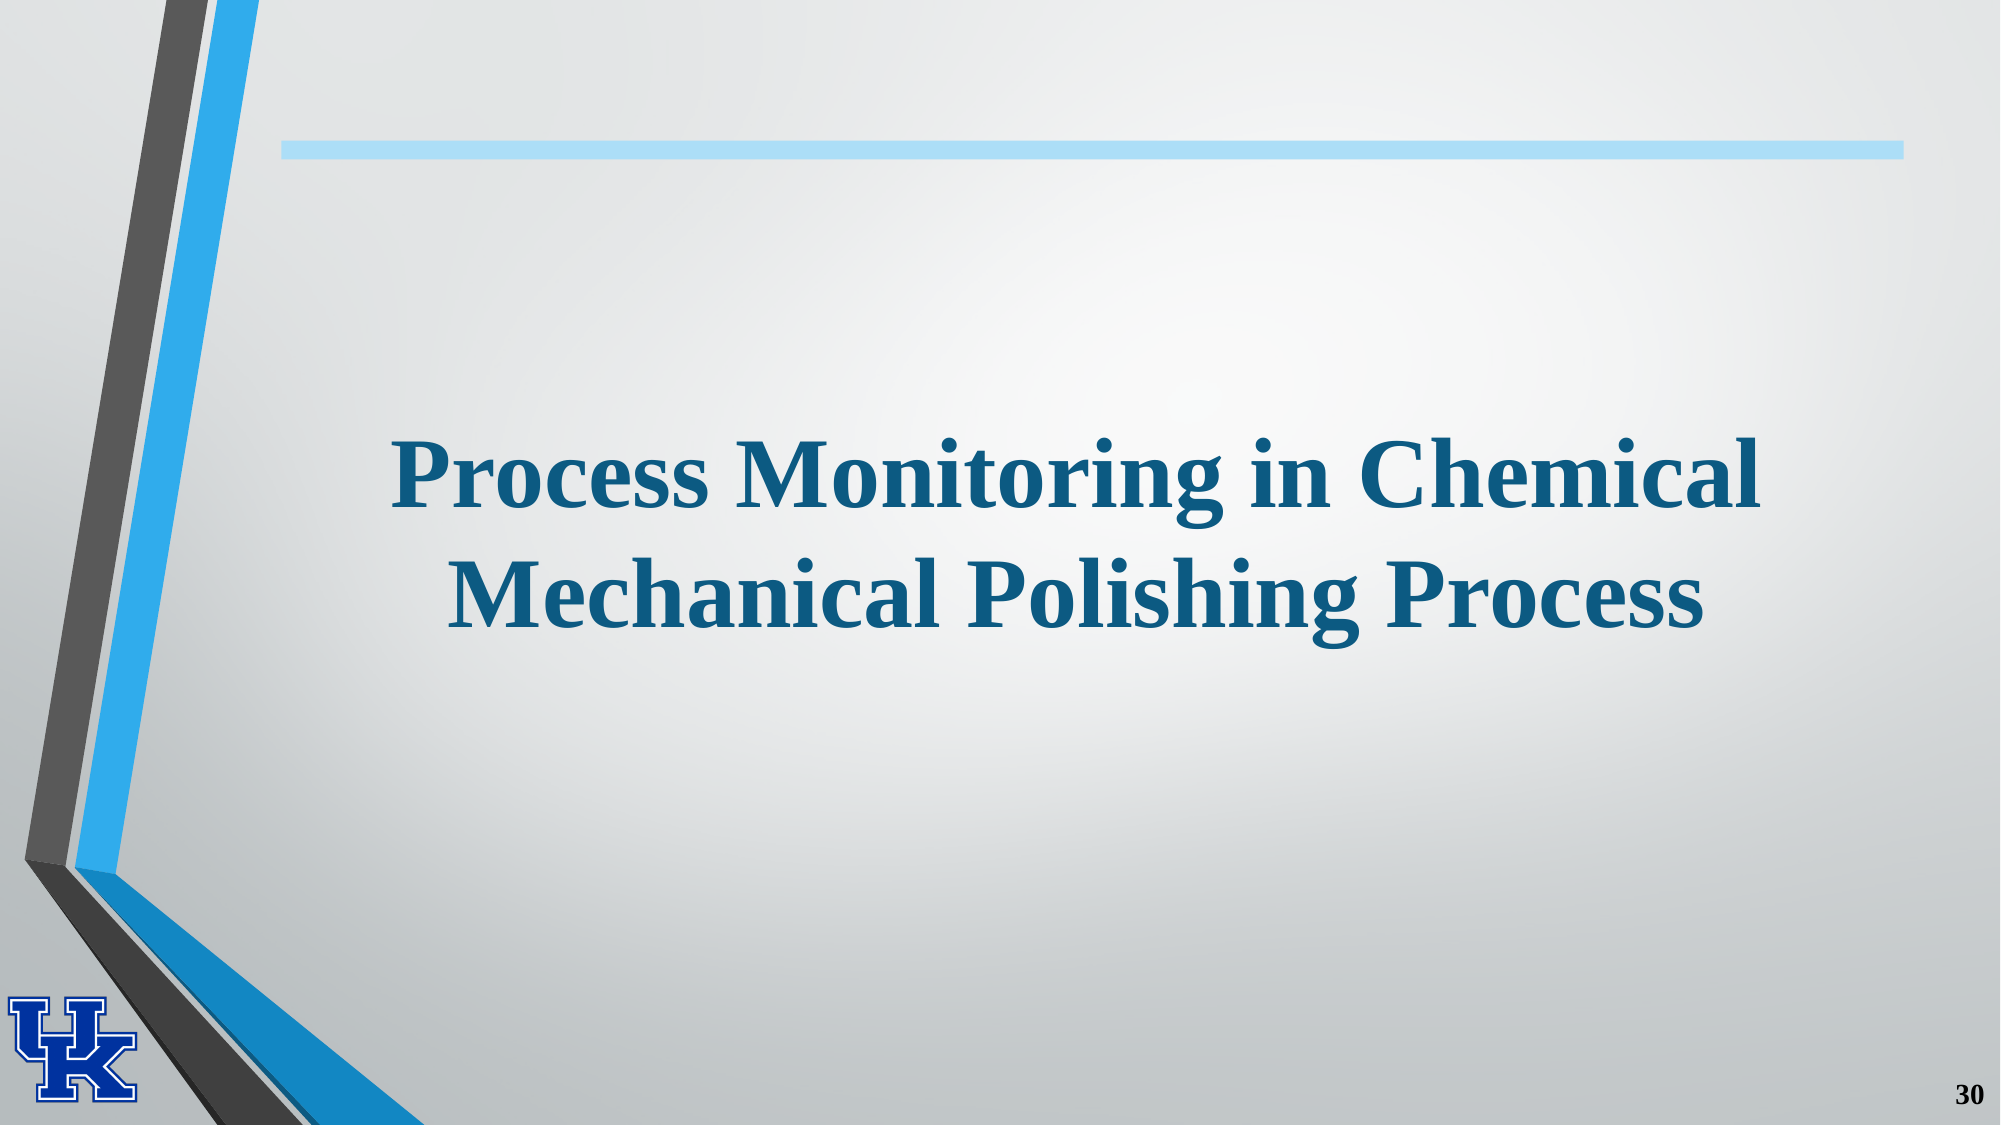

# Process Monitoring in Chemical Mechanical Polishing Process
30